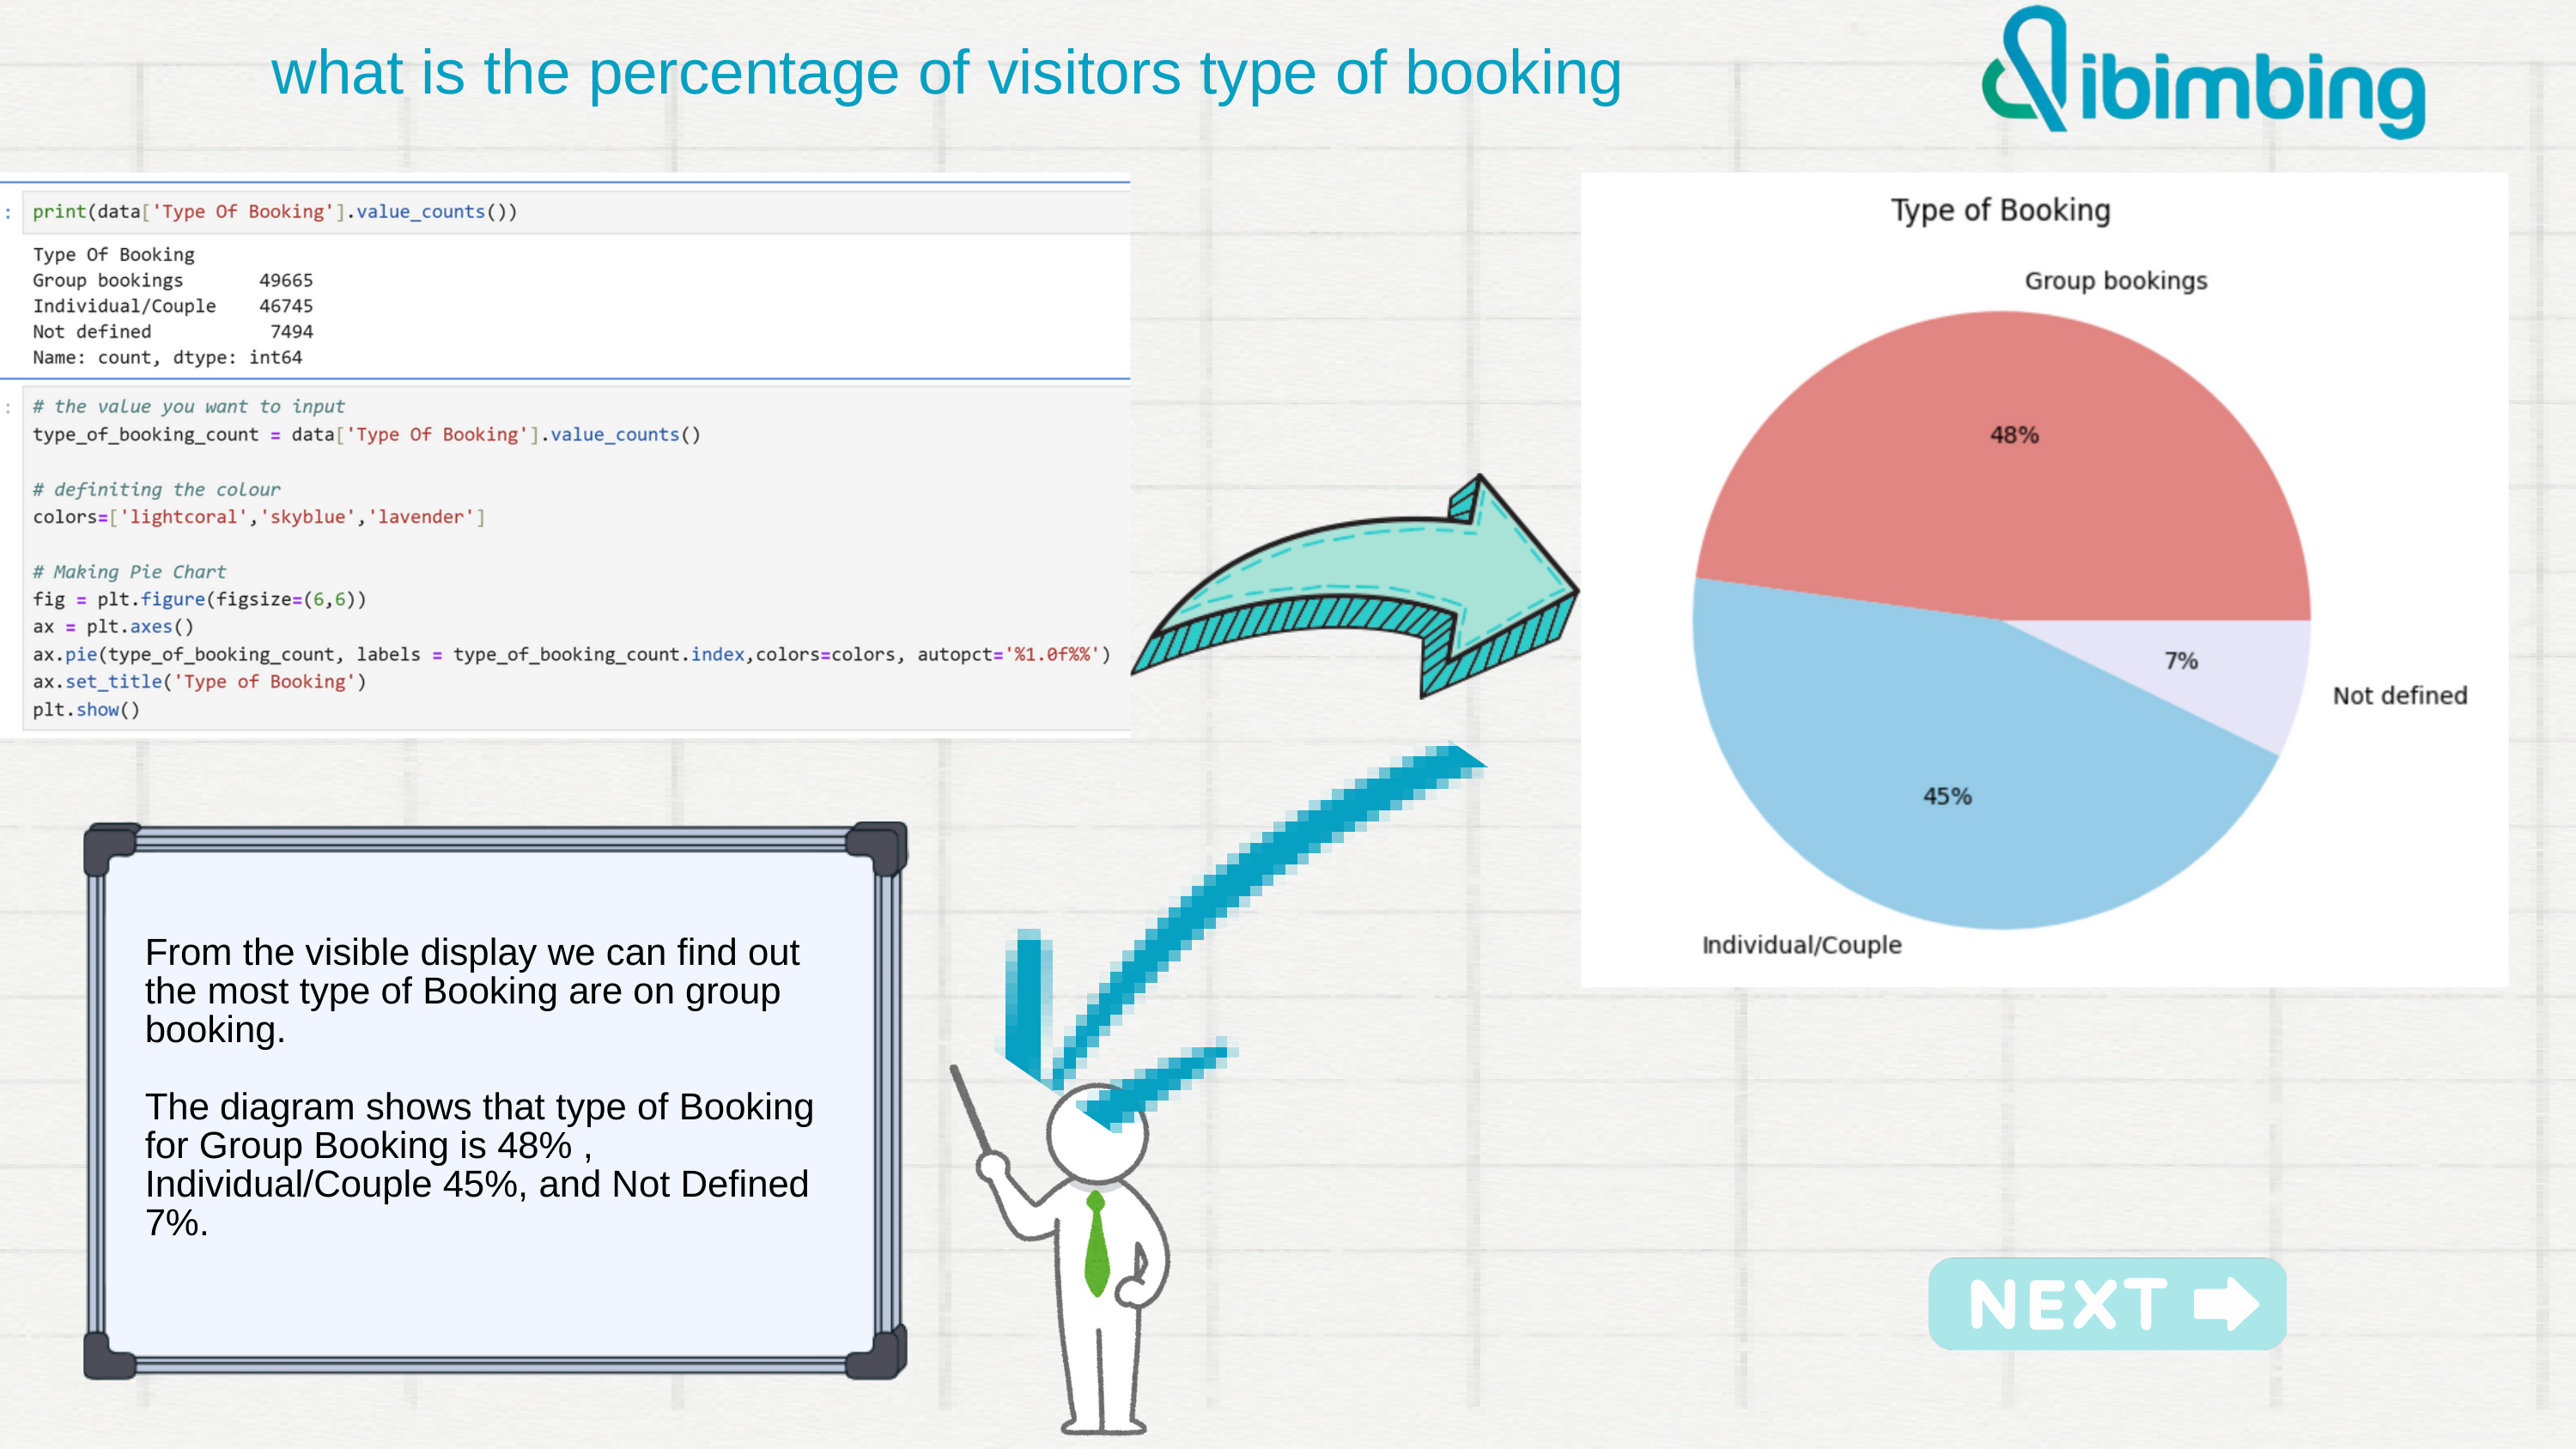

what is the percentage of visitors type of booking

From the visible display we can find out the most type of Booking are on group booking.

The diagram shows that type of Booking for Group Booking is 48% , Individual/Couple 45%, and Not Defined 7%.